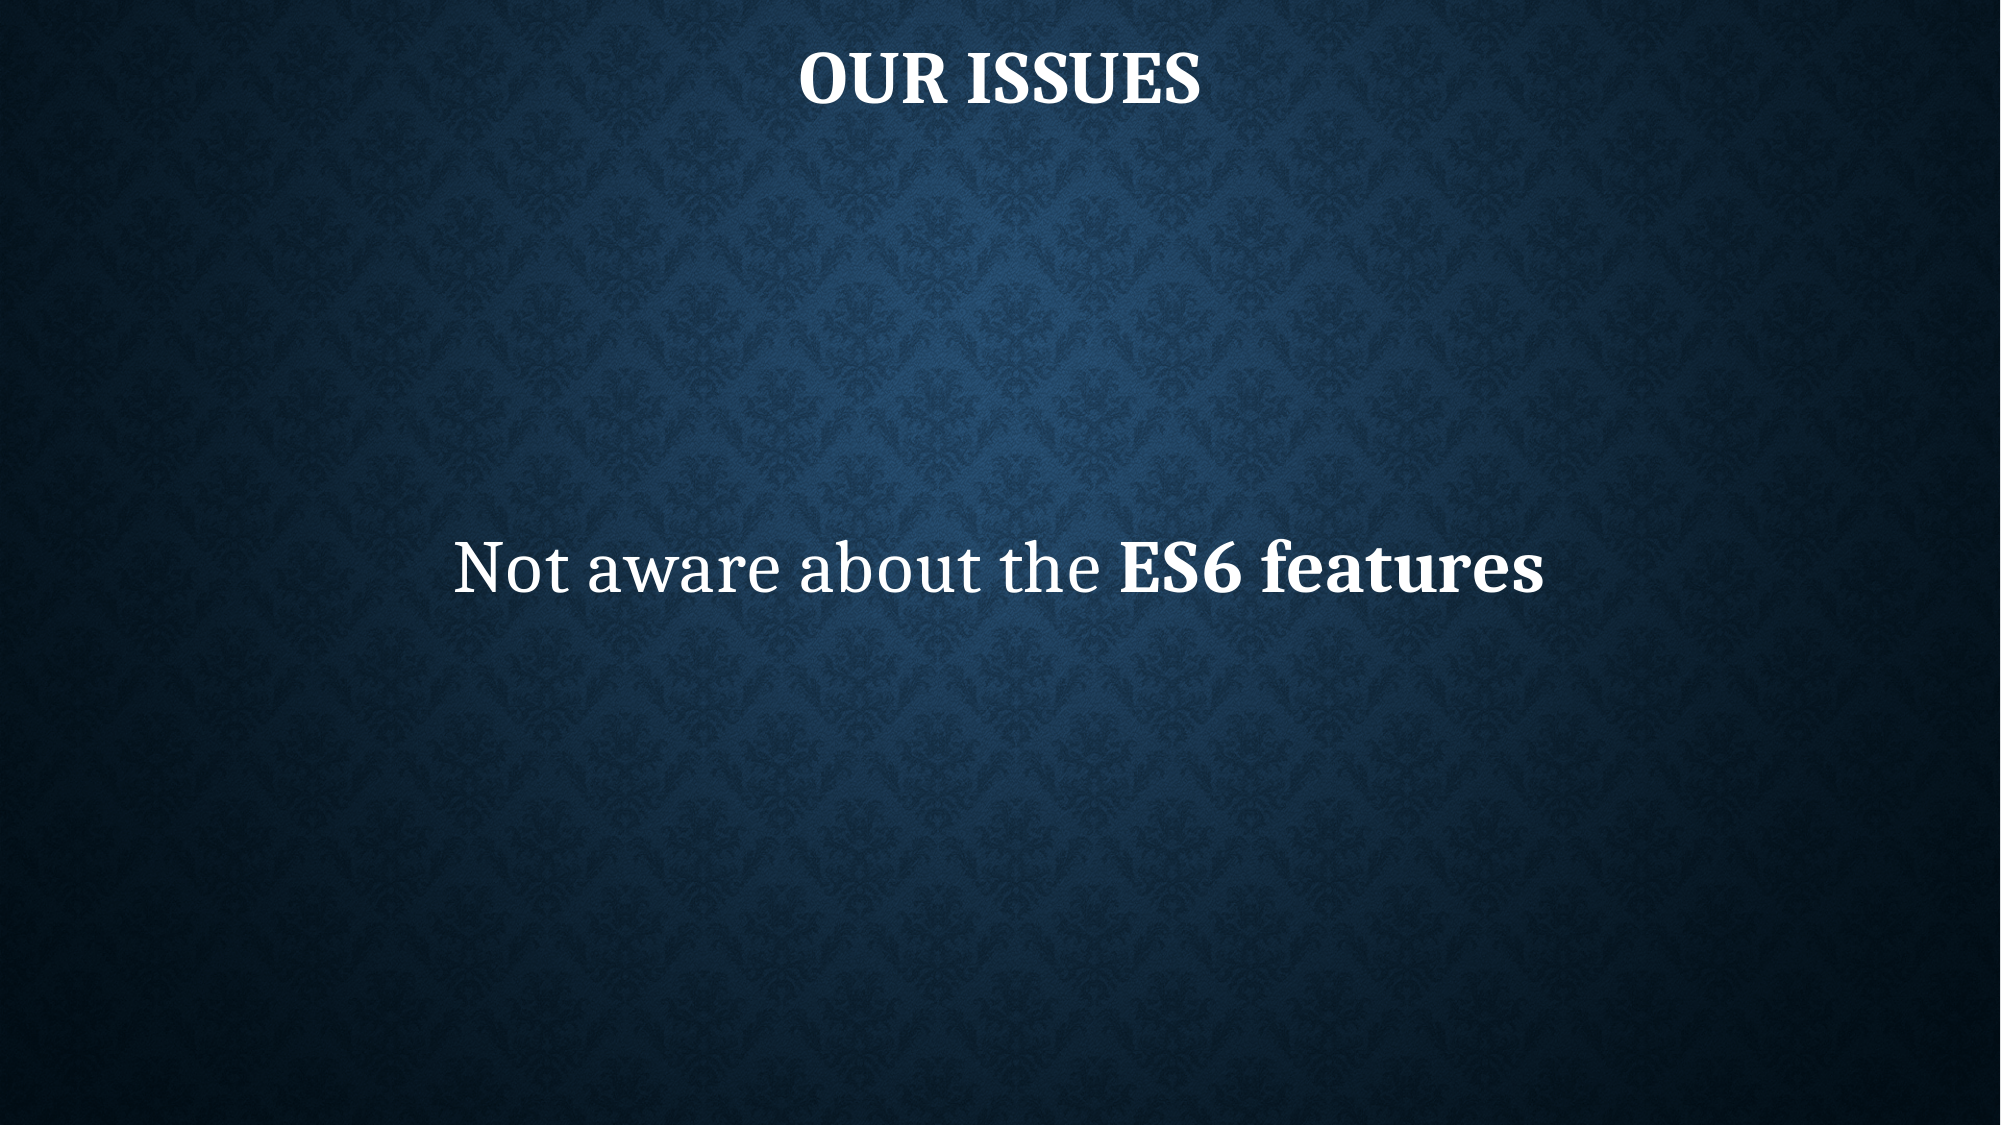

OUR ISSUES
Not aware about the ES6 features